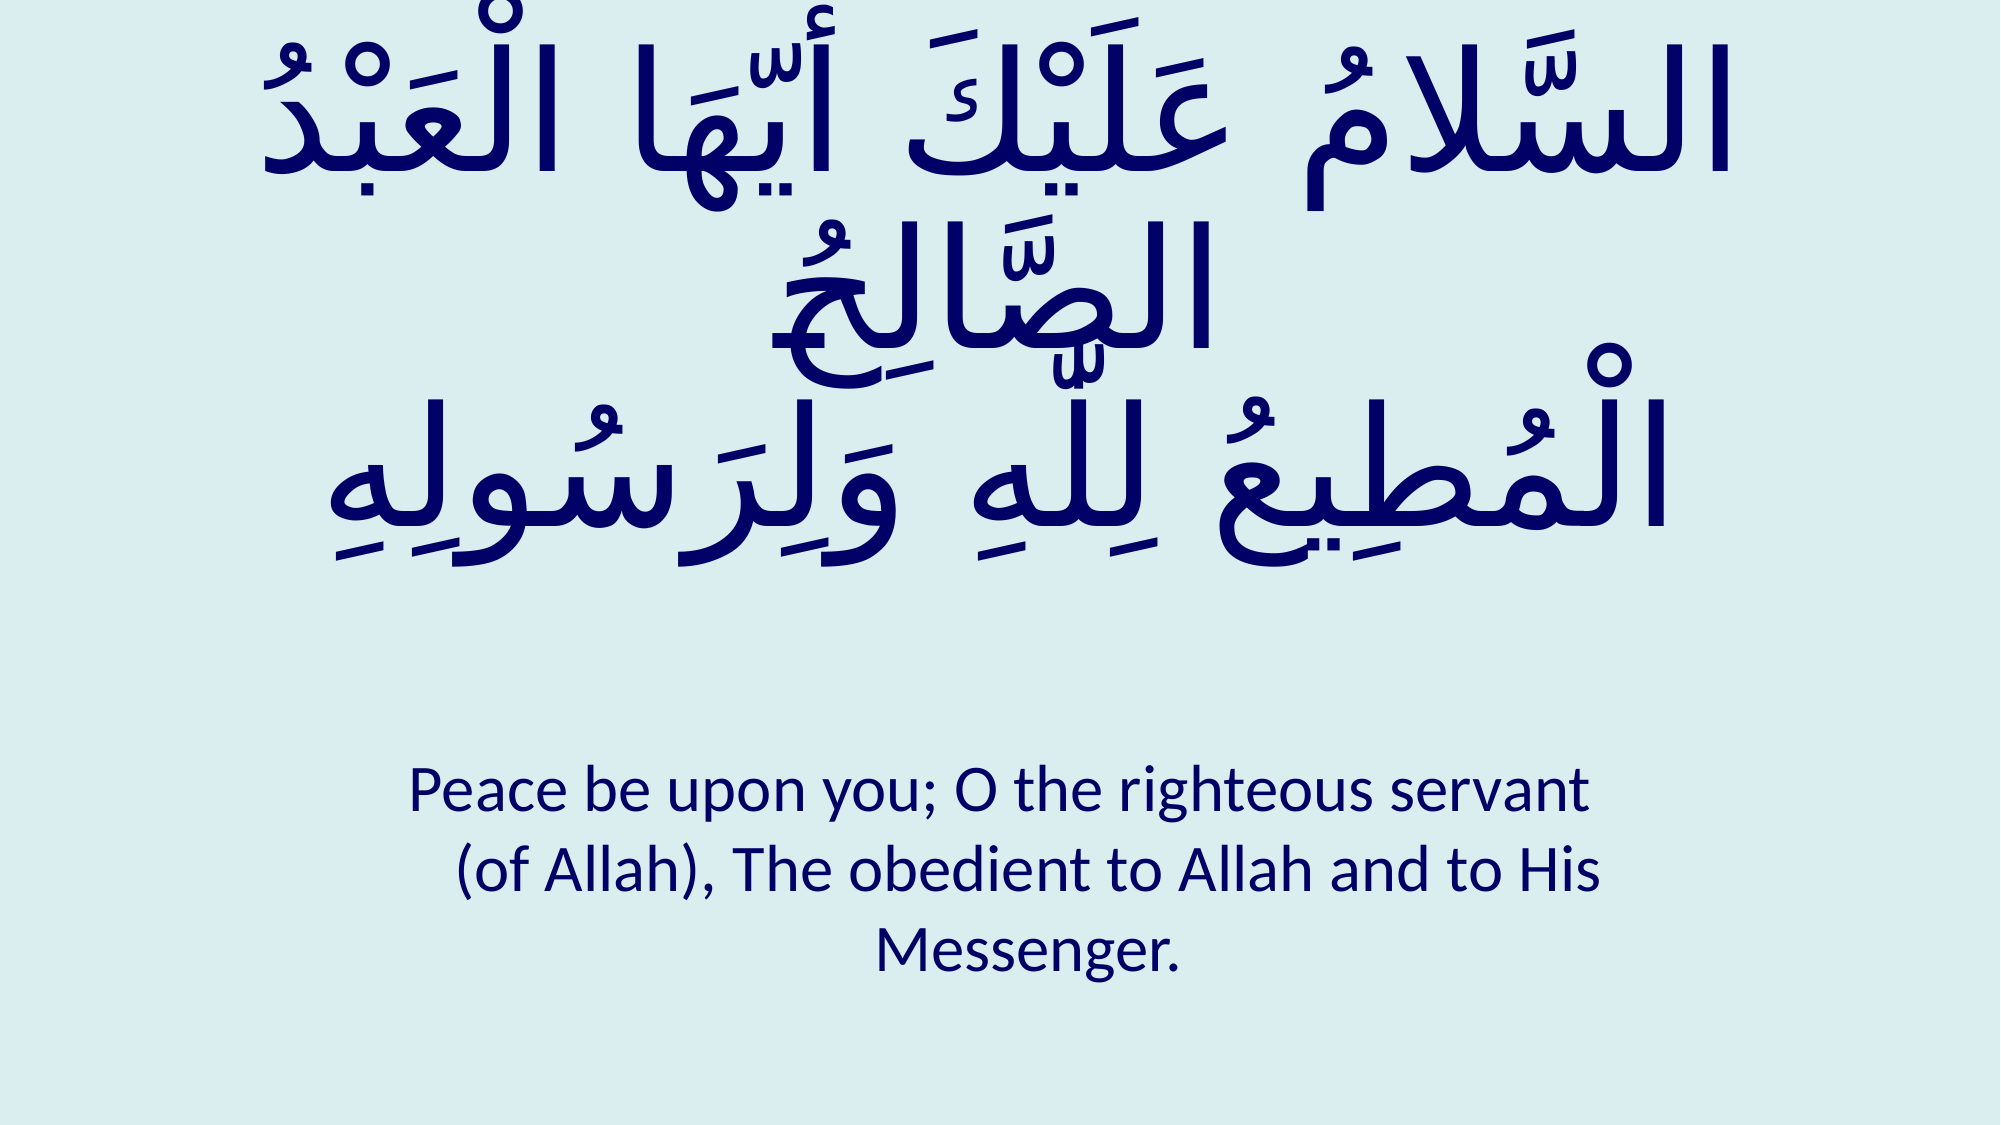

# السَّلامُ عَلَيْكَ أَيّهَا الْعَبْدُ الصَّالِحُ الْمُطِيعُ لِلّٰهِ وَلِرَسُولِهِ
Peace be upon you; O the righteous servant (of Allah), The obedient to Allah and to His Messenger.